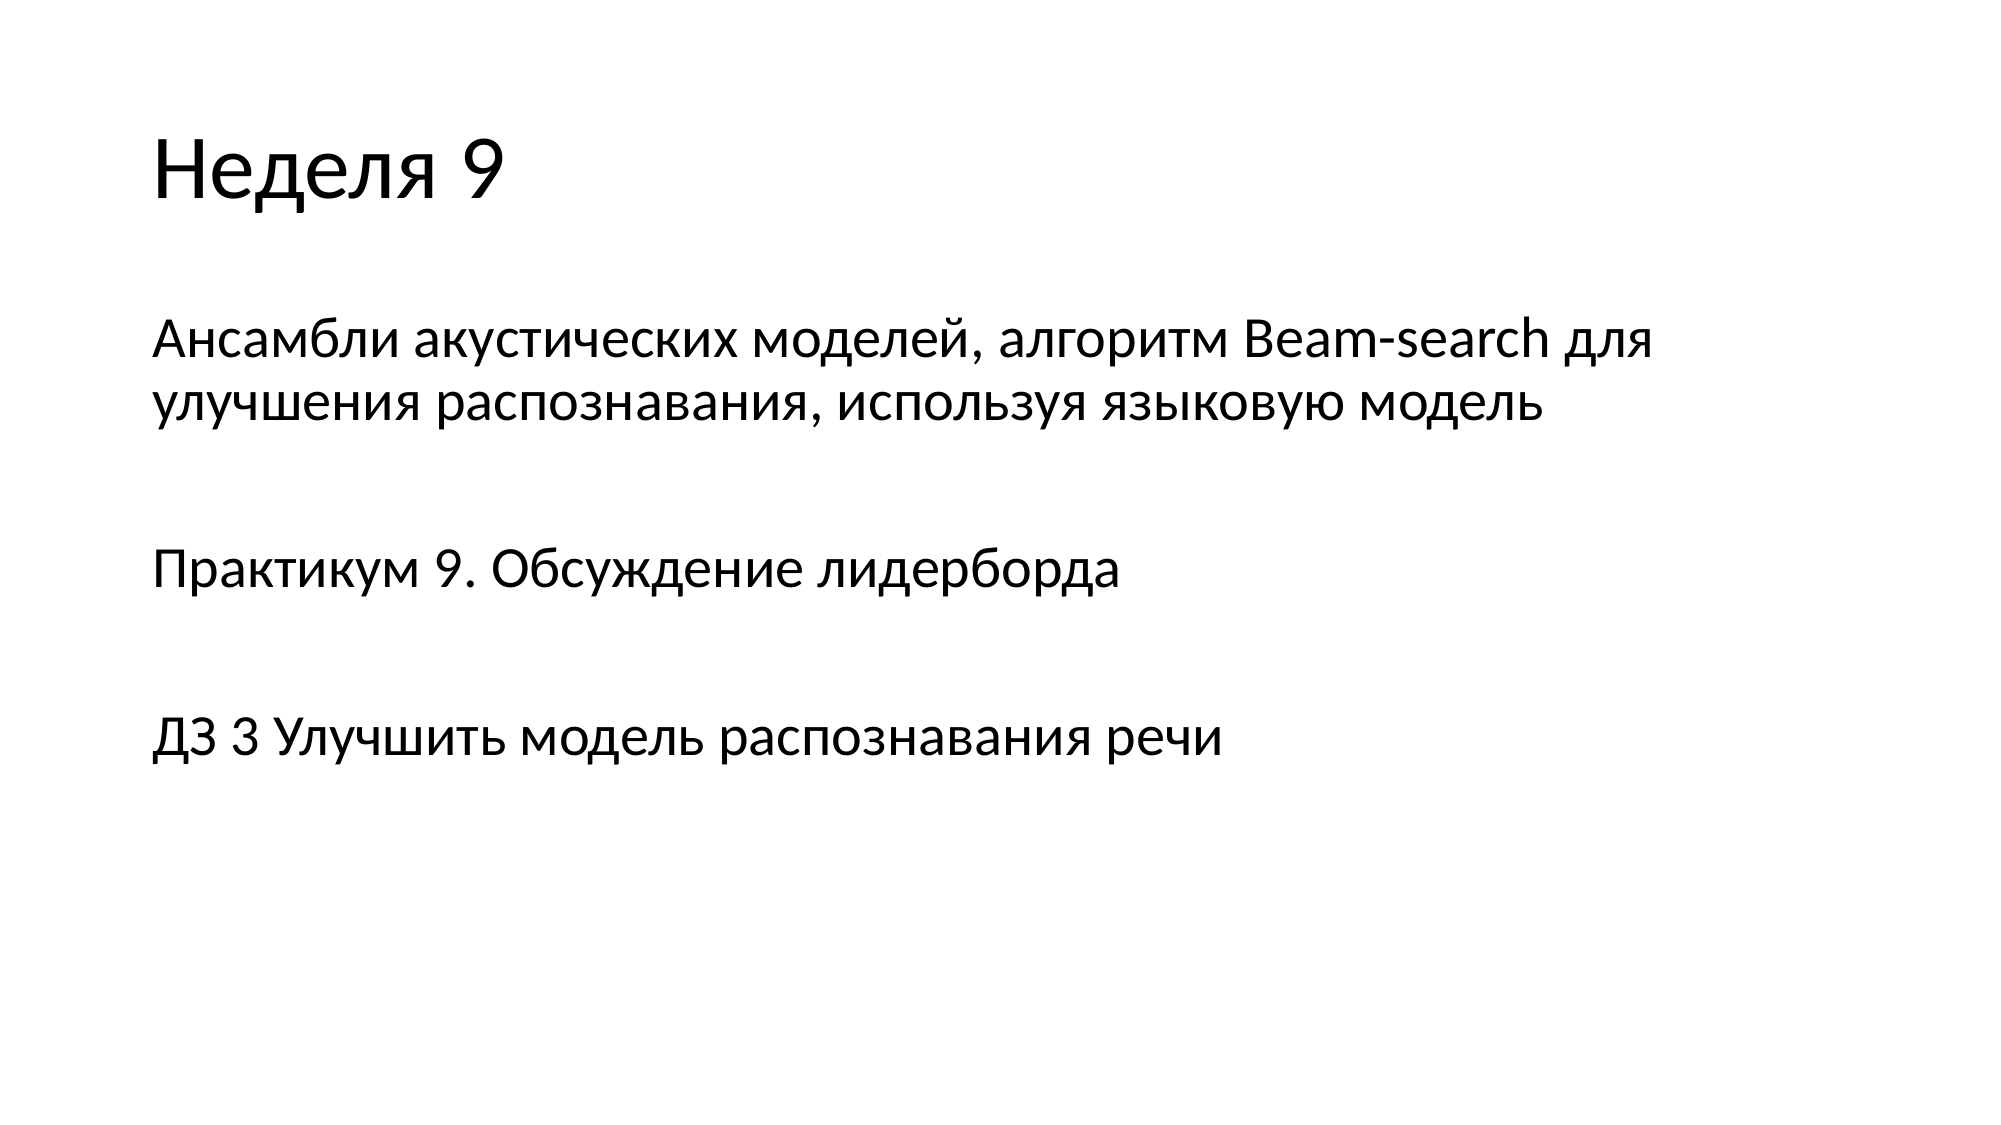

# Неделя 9
Ансамбли акустических моделей, алгоритм Beam-search для улучшения распознавания, используя языковую модель

Практикум 9. Обсуждение лидерборда

ДЗ 3 Улучшить модель распознавания речи